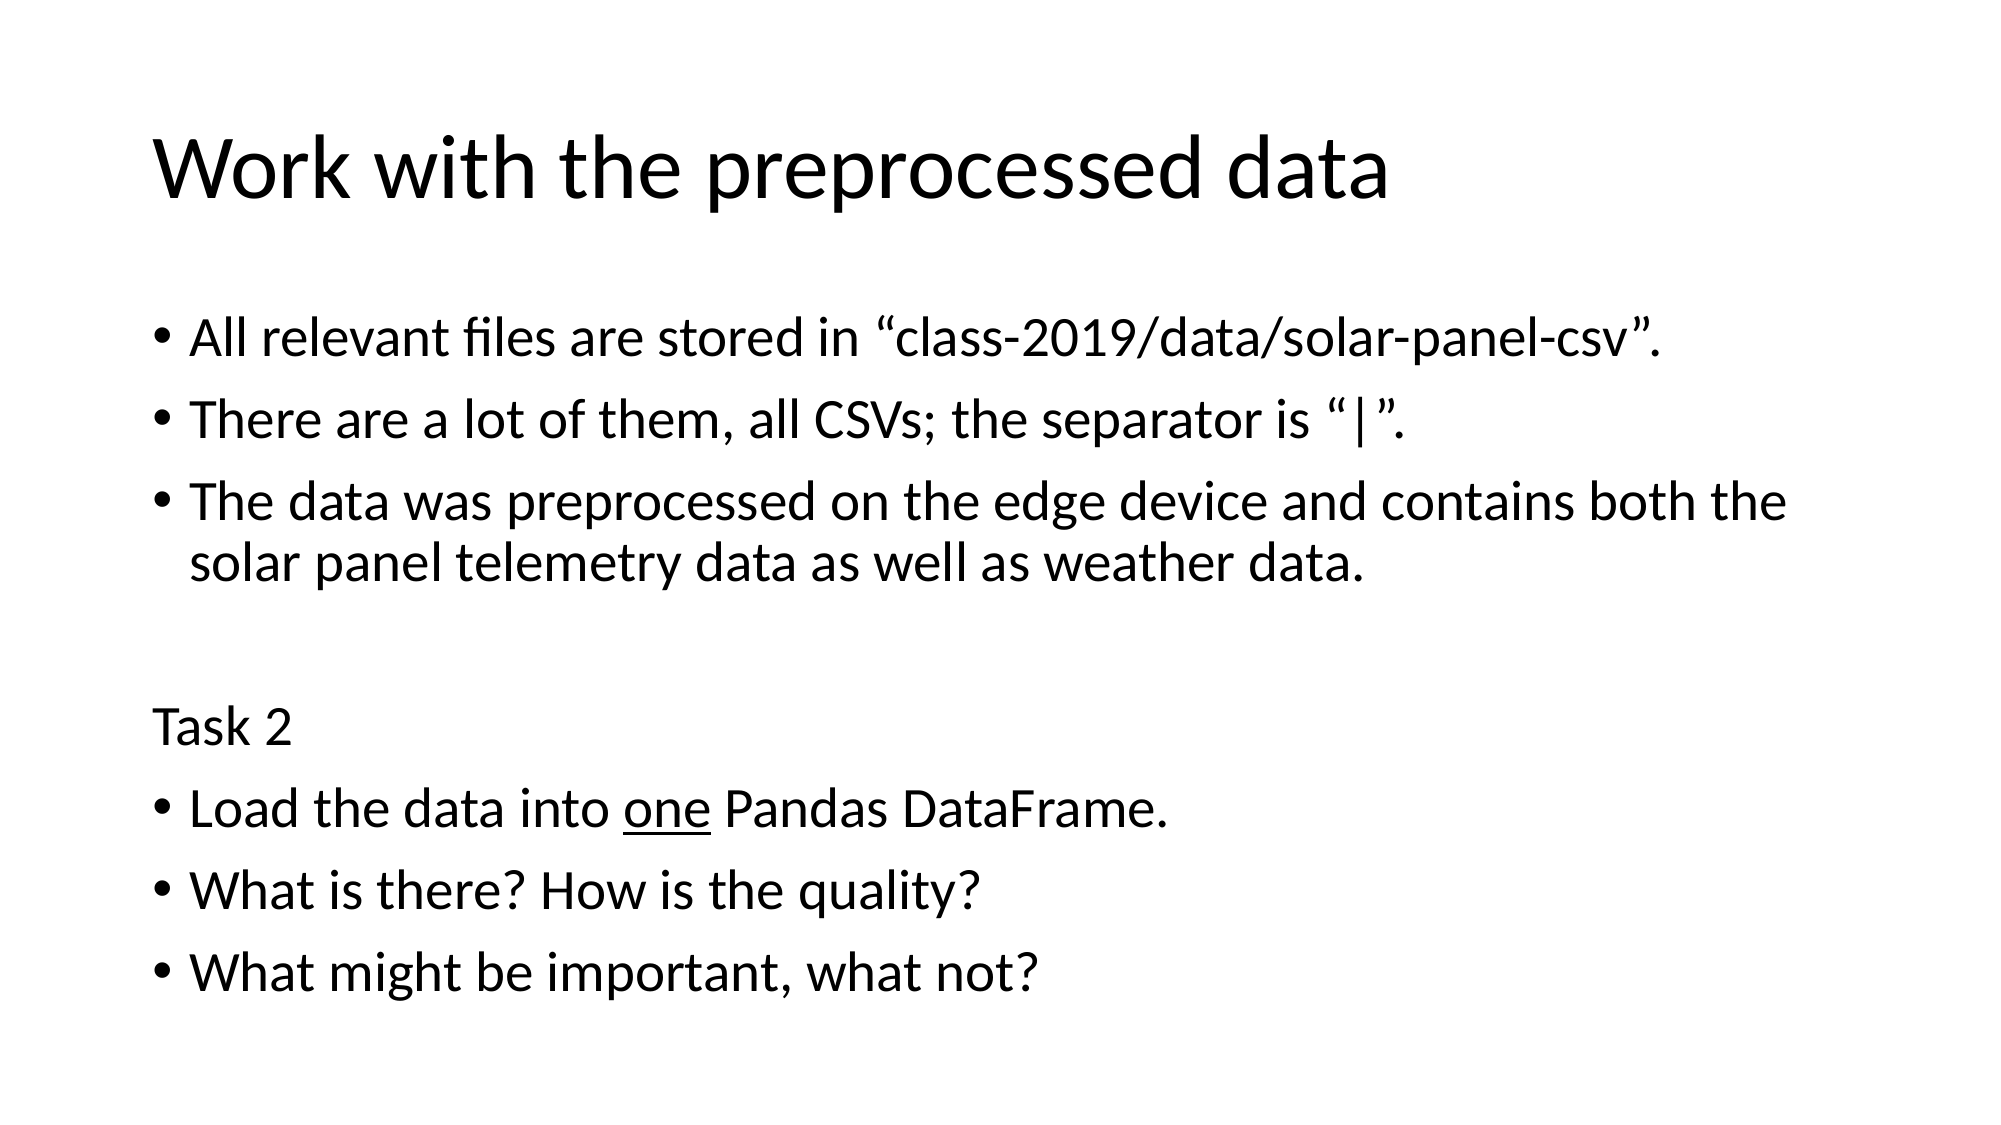

# Work with the preprocessed data
All relevant files are stored in “class-2019/data/solar-panel-csv”.
There are a lot of them, all CSVs; the separator is “|”.
The data was preprocessed on the edge device and contains both the solar panel telemetry data as well as weather data.

Task 2
Load the data into one Pandas DataFrame.
What is there? How is the quality?
What might be important, what not?